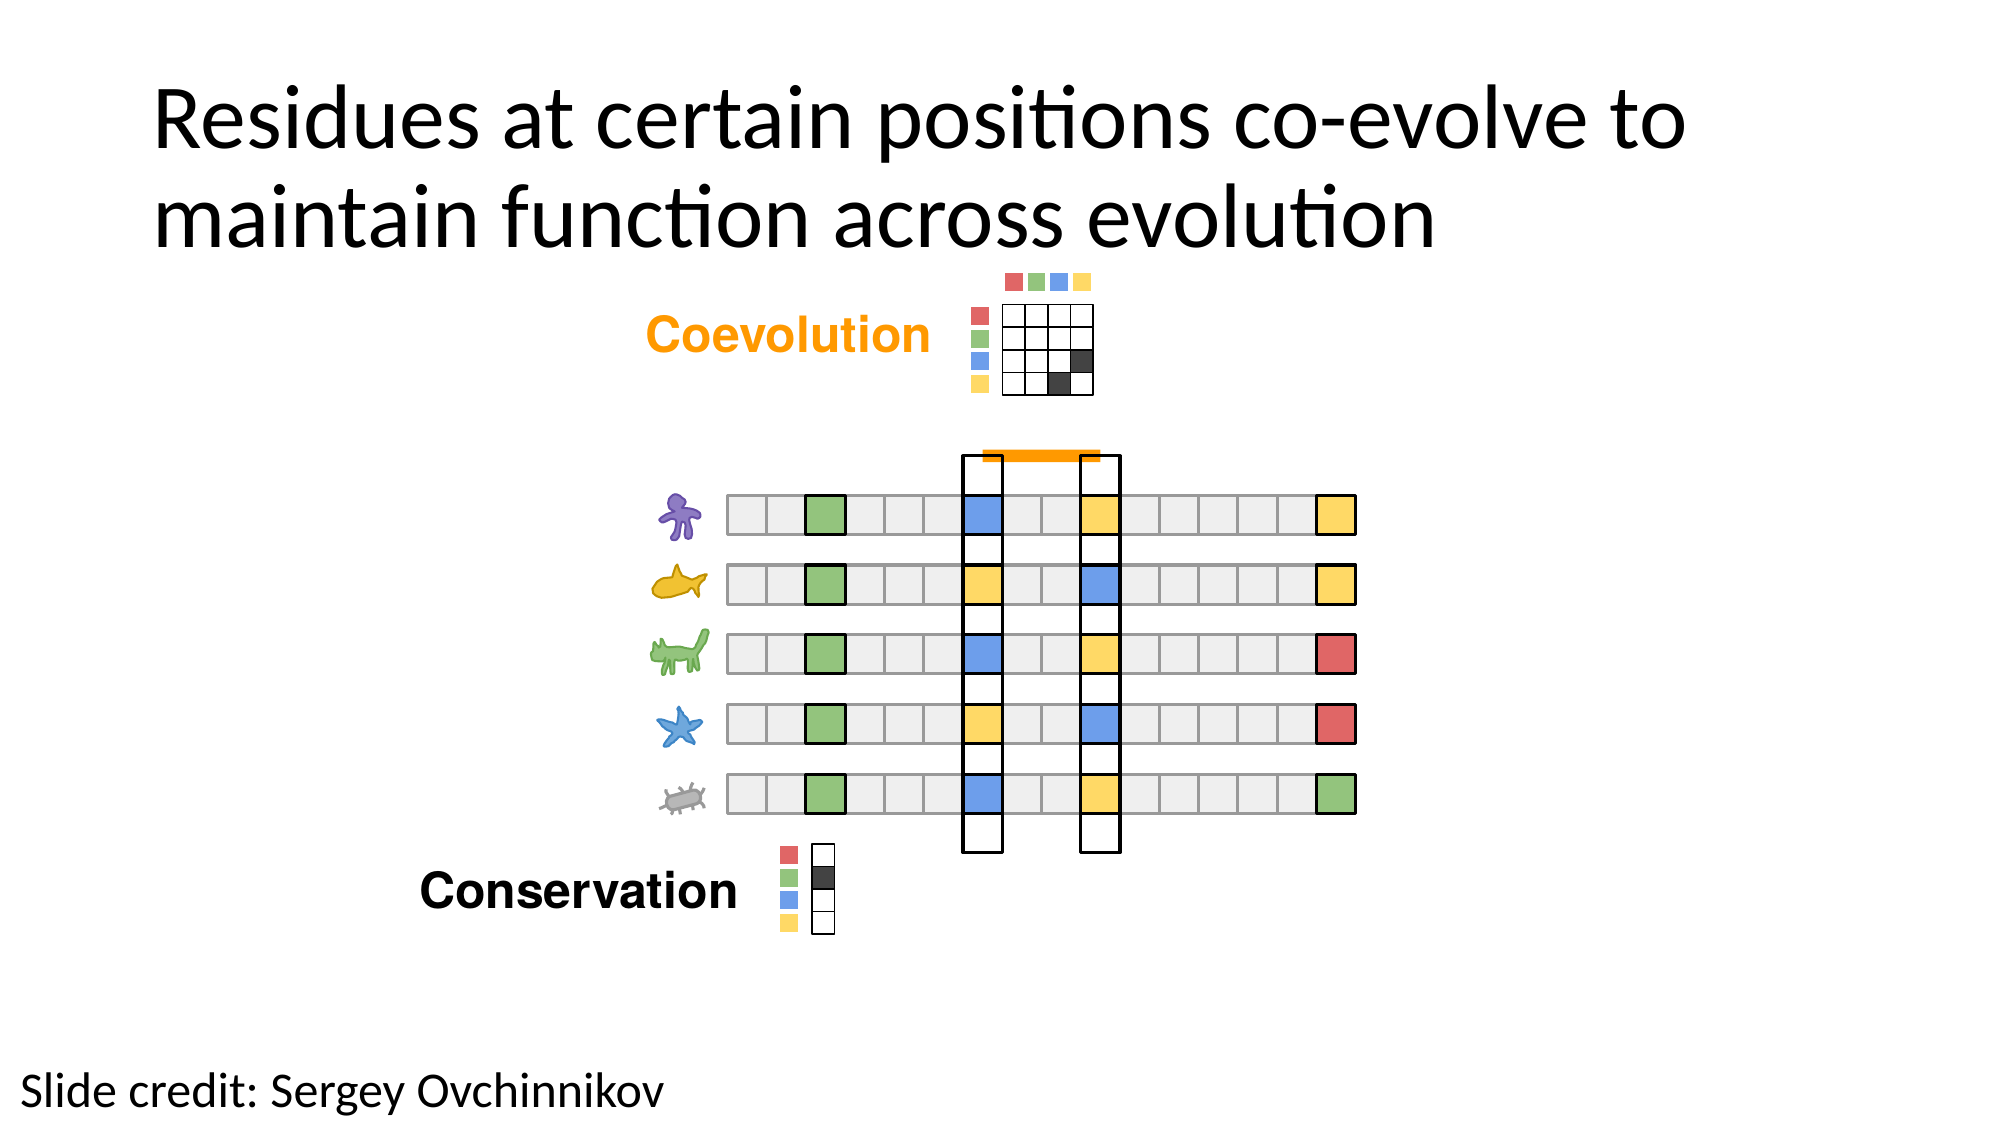

# Residues at certain positions co-evolve to maintain function across evolution

Coevolution

Conservation
Slide credit: Sergey Ovchinnikov